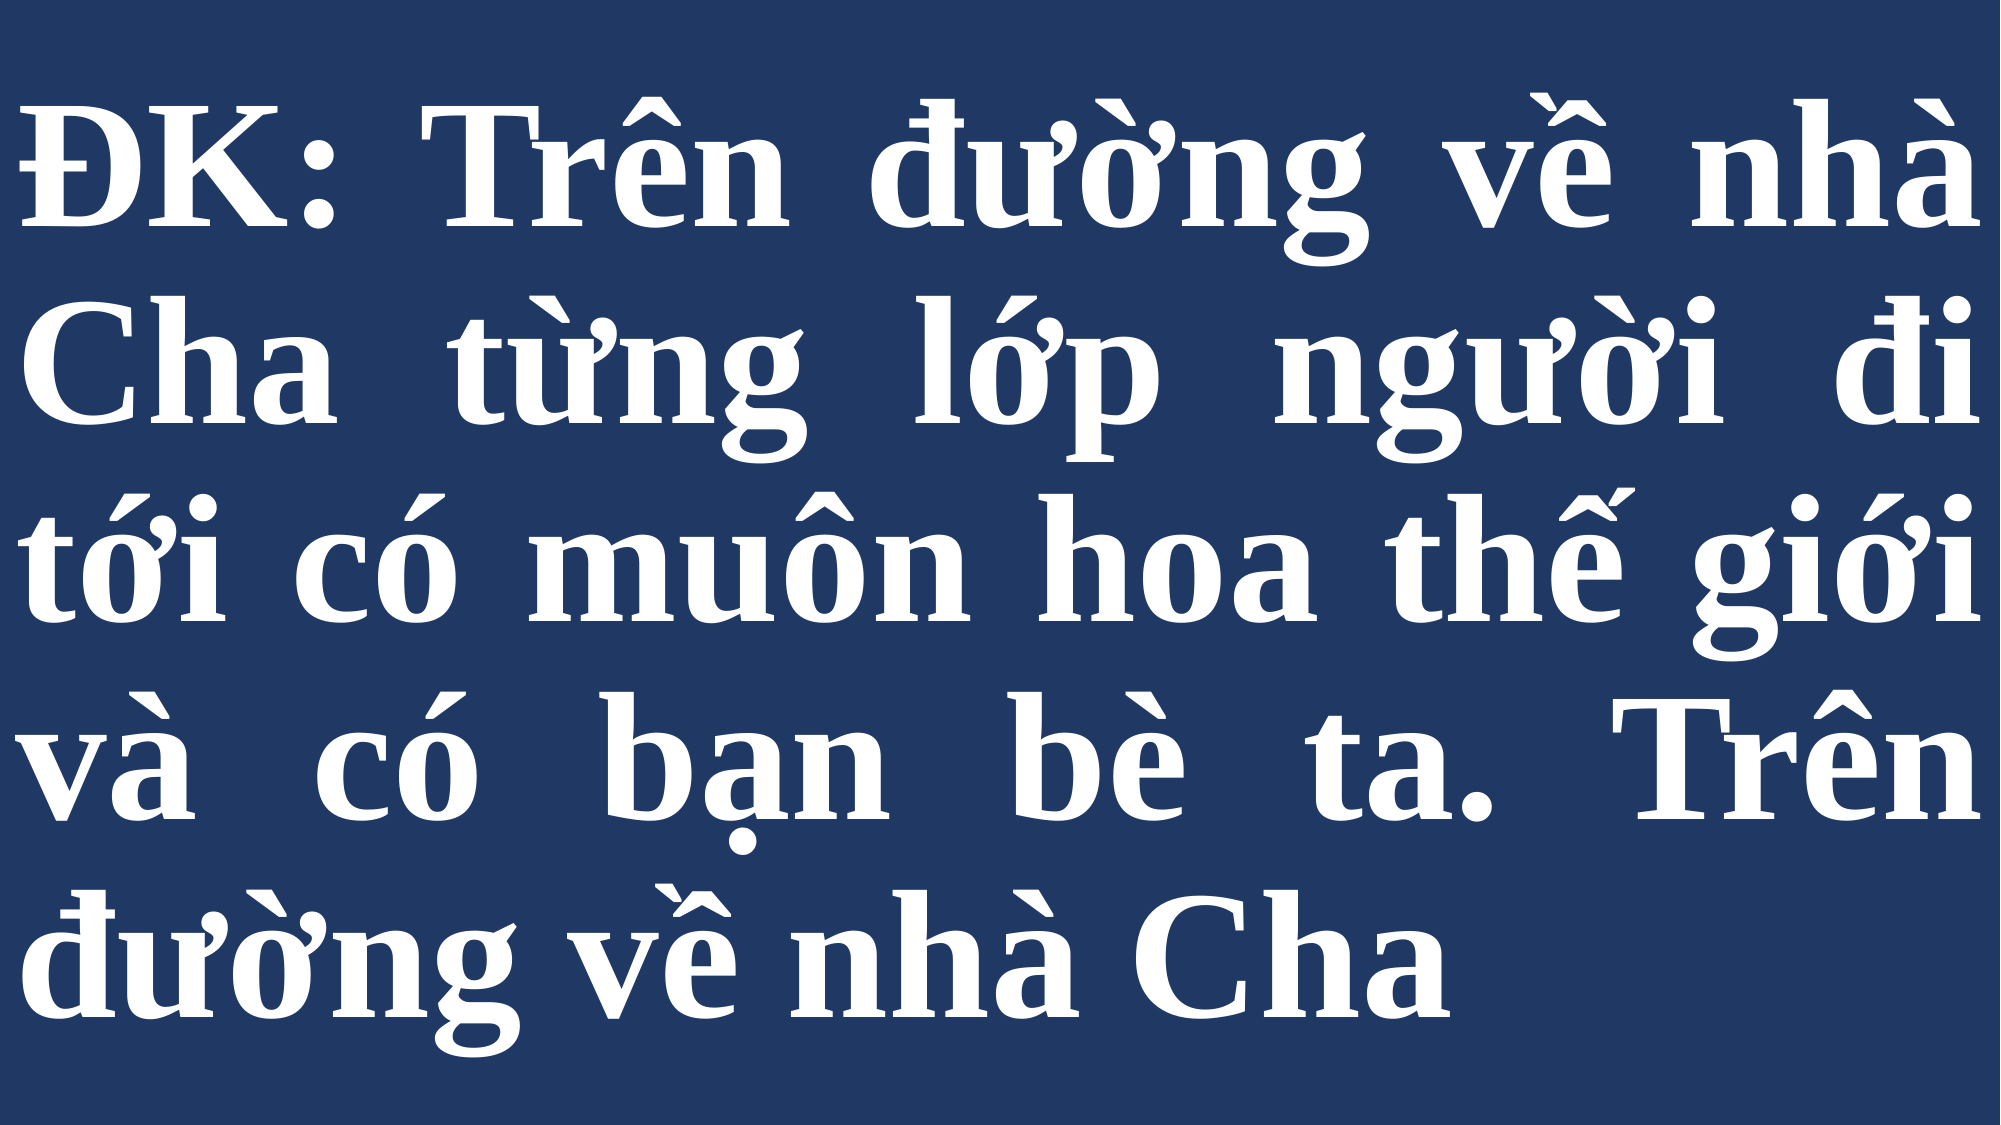

# ĐK: Trên đường về nhà Cha từng lớp người đi tới có muôn hoa thế giới và có bạn bè ta. Trên đường về nhà Cha